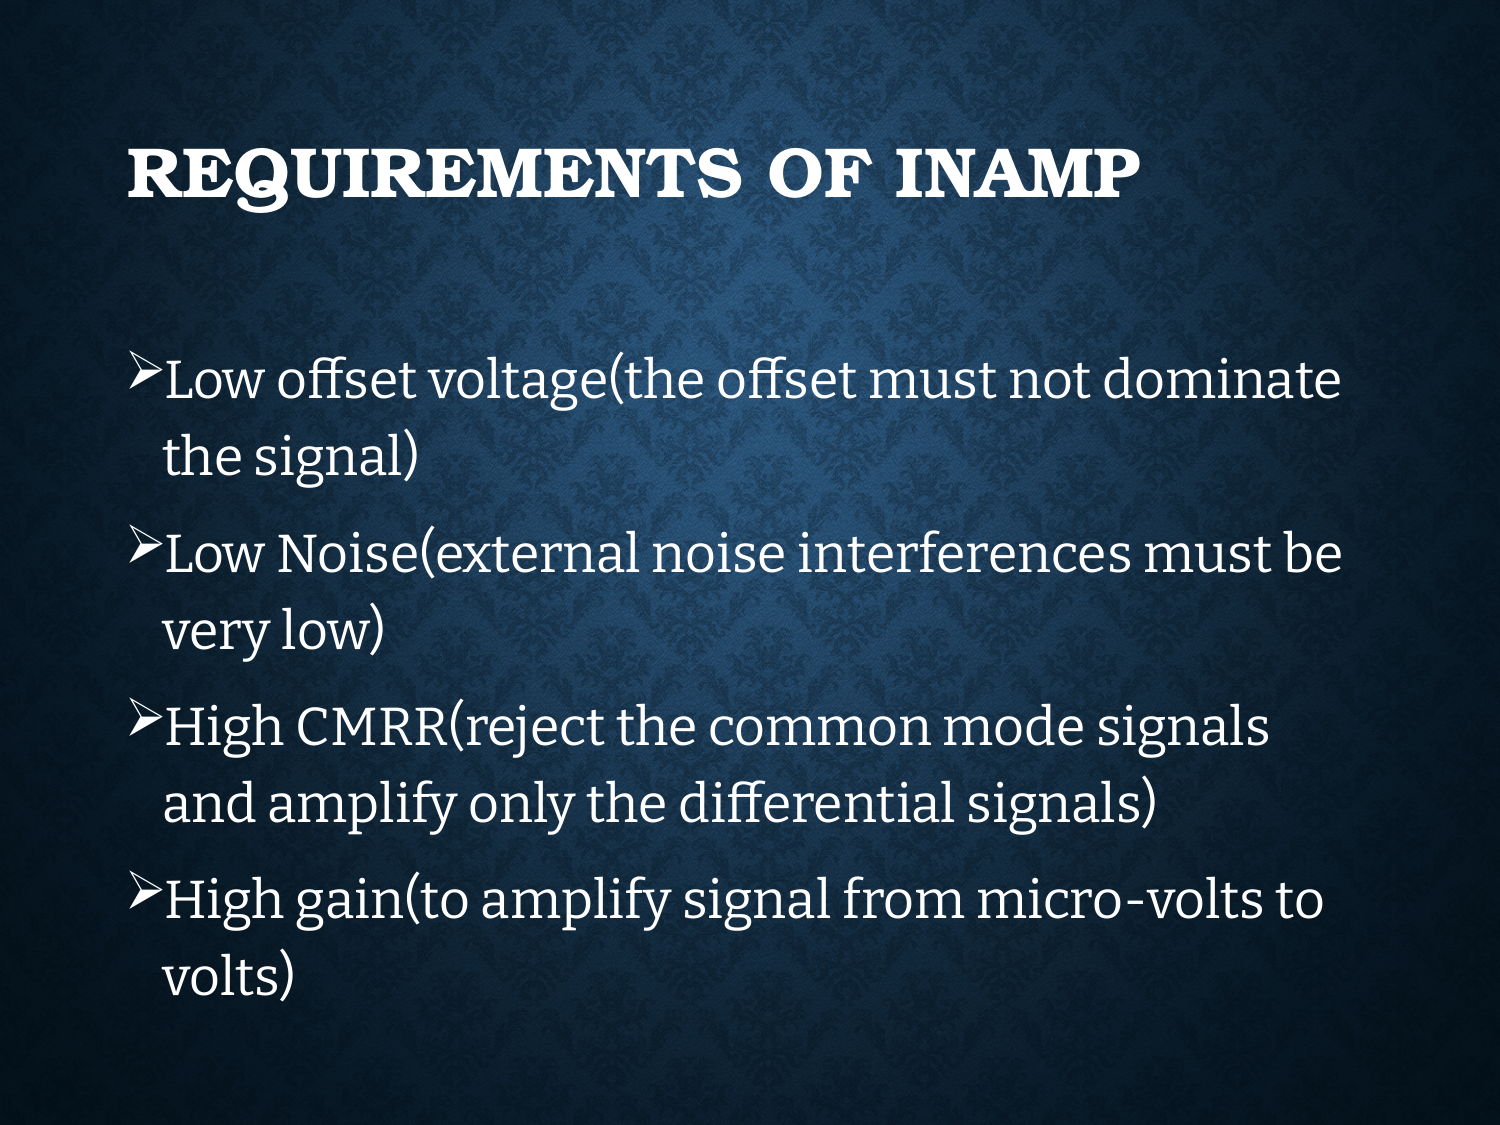

# REQUIREMENTS OF INAMP
Low offset voltage(the offset must not dominate the signal)
Low Noise(external noise interferences must be very low)
High CMRR(reject the common mode signals and amplify only the differential signals)
High gain(to amplify signal from micro-volts to volts)